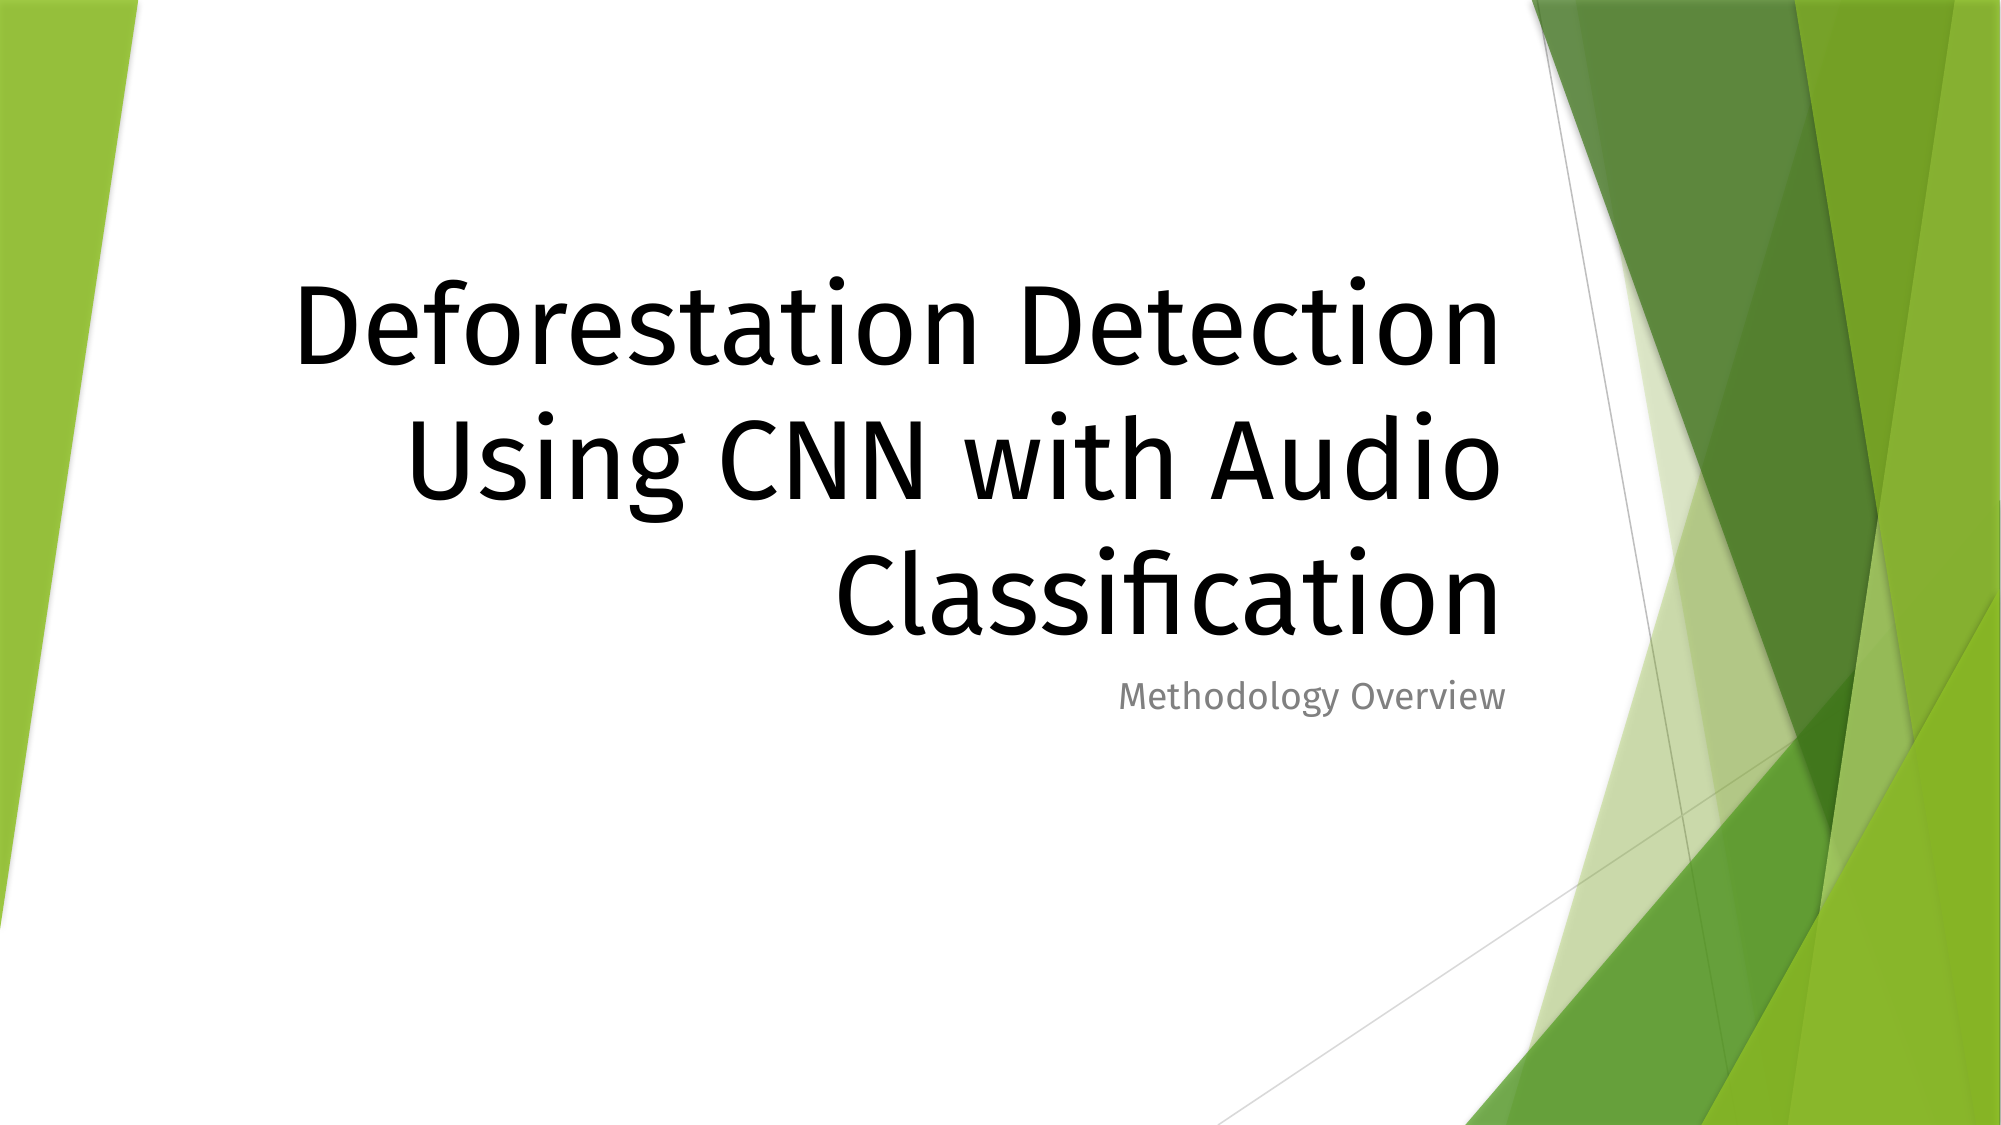

# Deforestation Detection Using CNN with Audio Classification
Methodology Overview